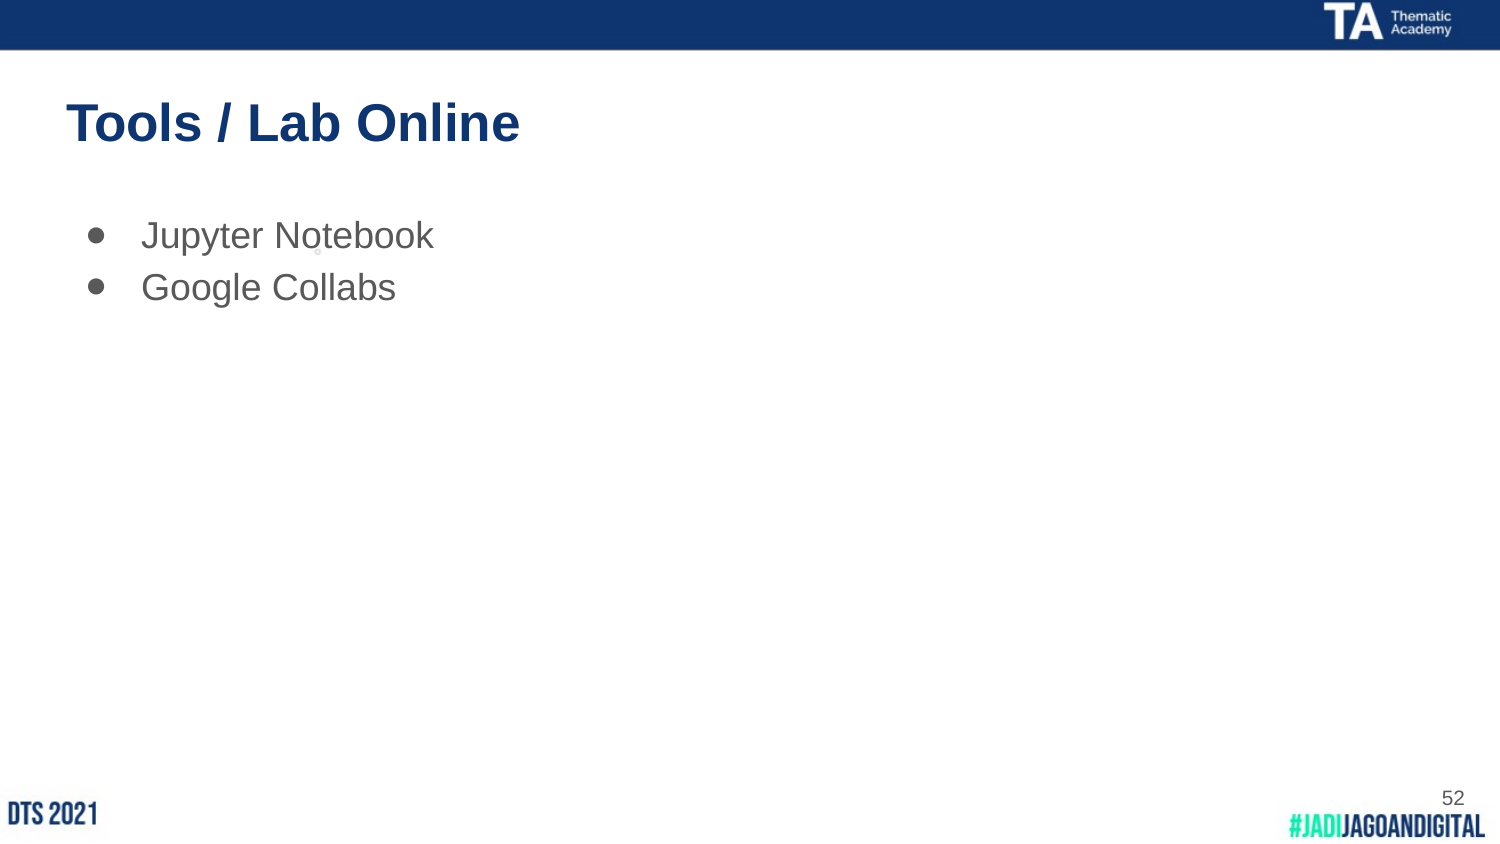

# Tools / Lab Online
Jupyter Notebook
Google Collabs
52